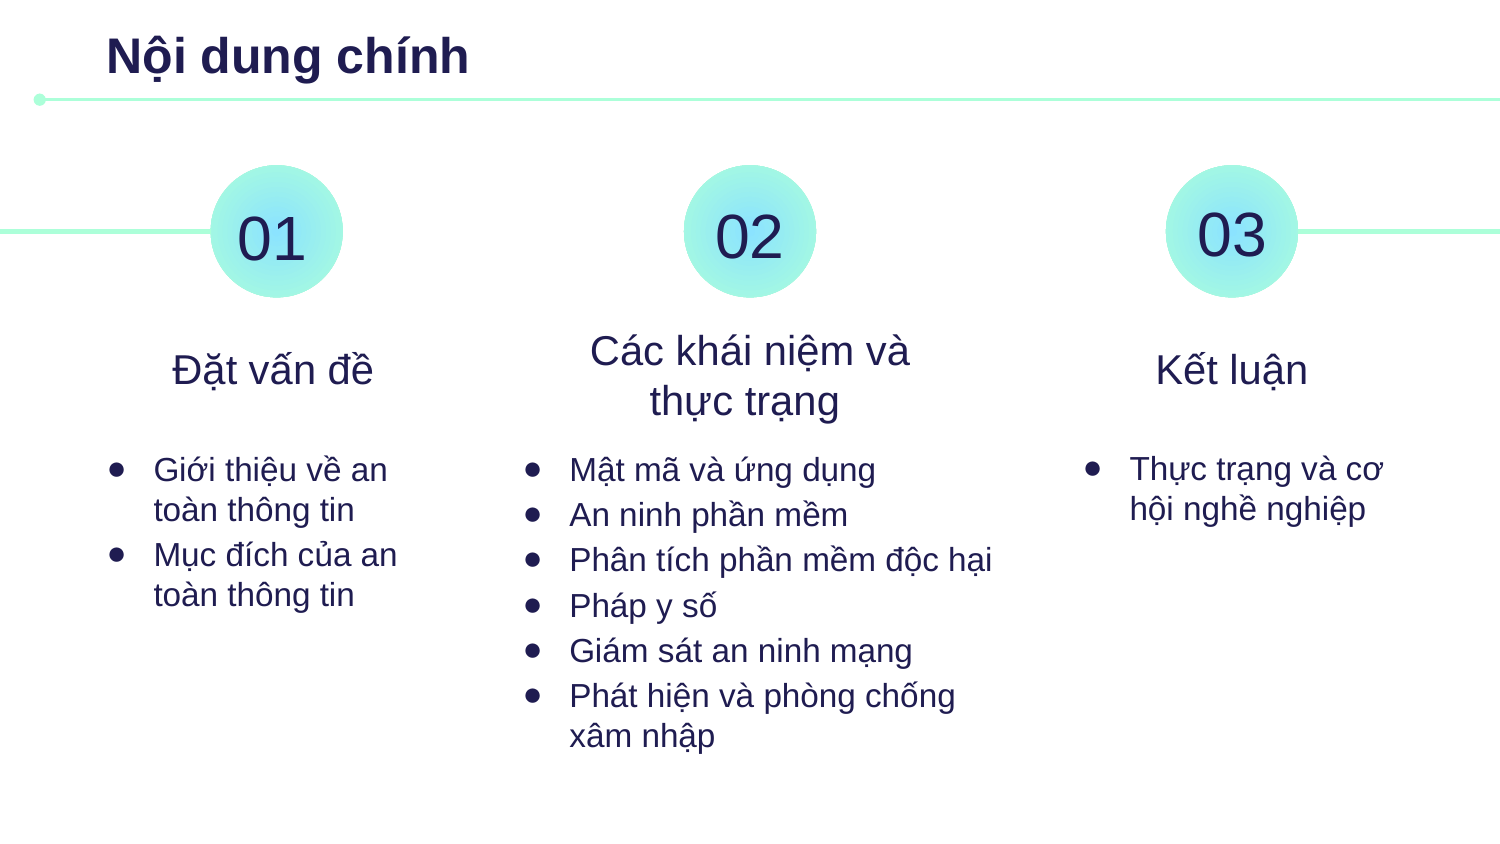

# Nội dung chính

03
02
01
Các khái niệm và thực trạng
Đặt vấn đề
Kết luận
Thực trạng và cơ hội nghề nghiệp
Giới thiệu về an toàn thông tin
Mục đích của an toàn thông tin
Mật mã và ứng dụng
An ninh phần mềm
Phân tích phần mềm độc hại
Pháp y số
Giám sát an ninh mạng
Phát hiện và phòng chống xâm nhập